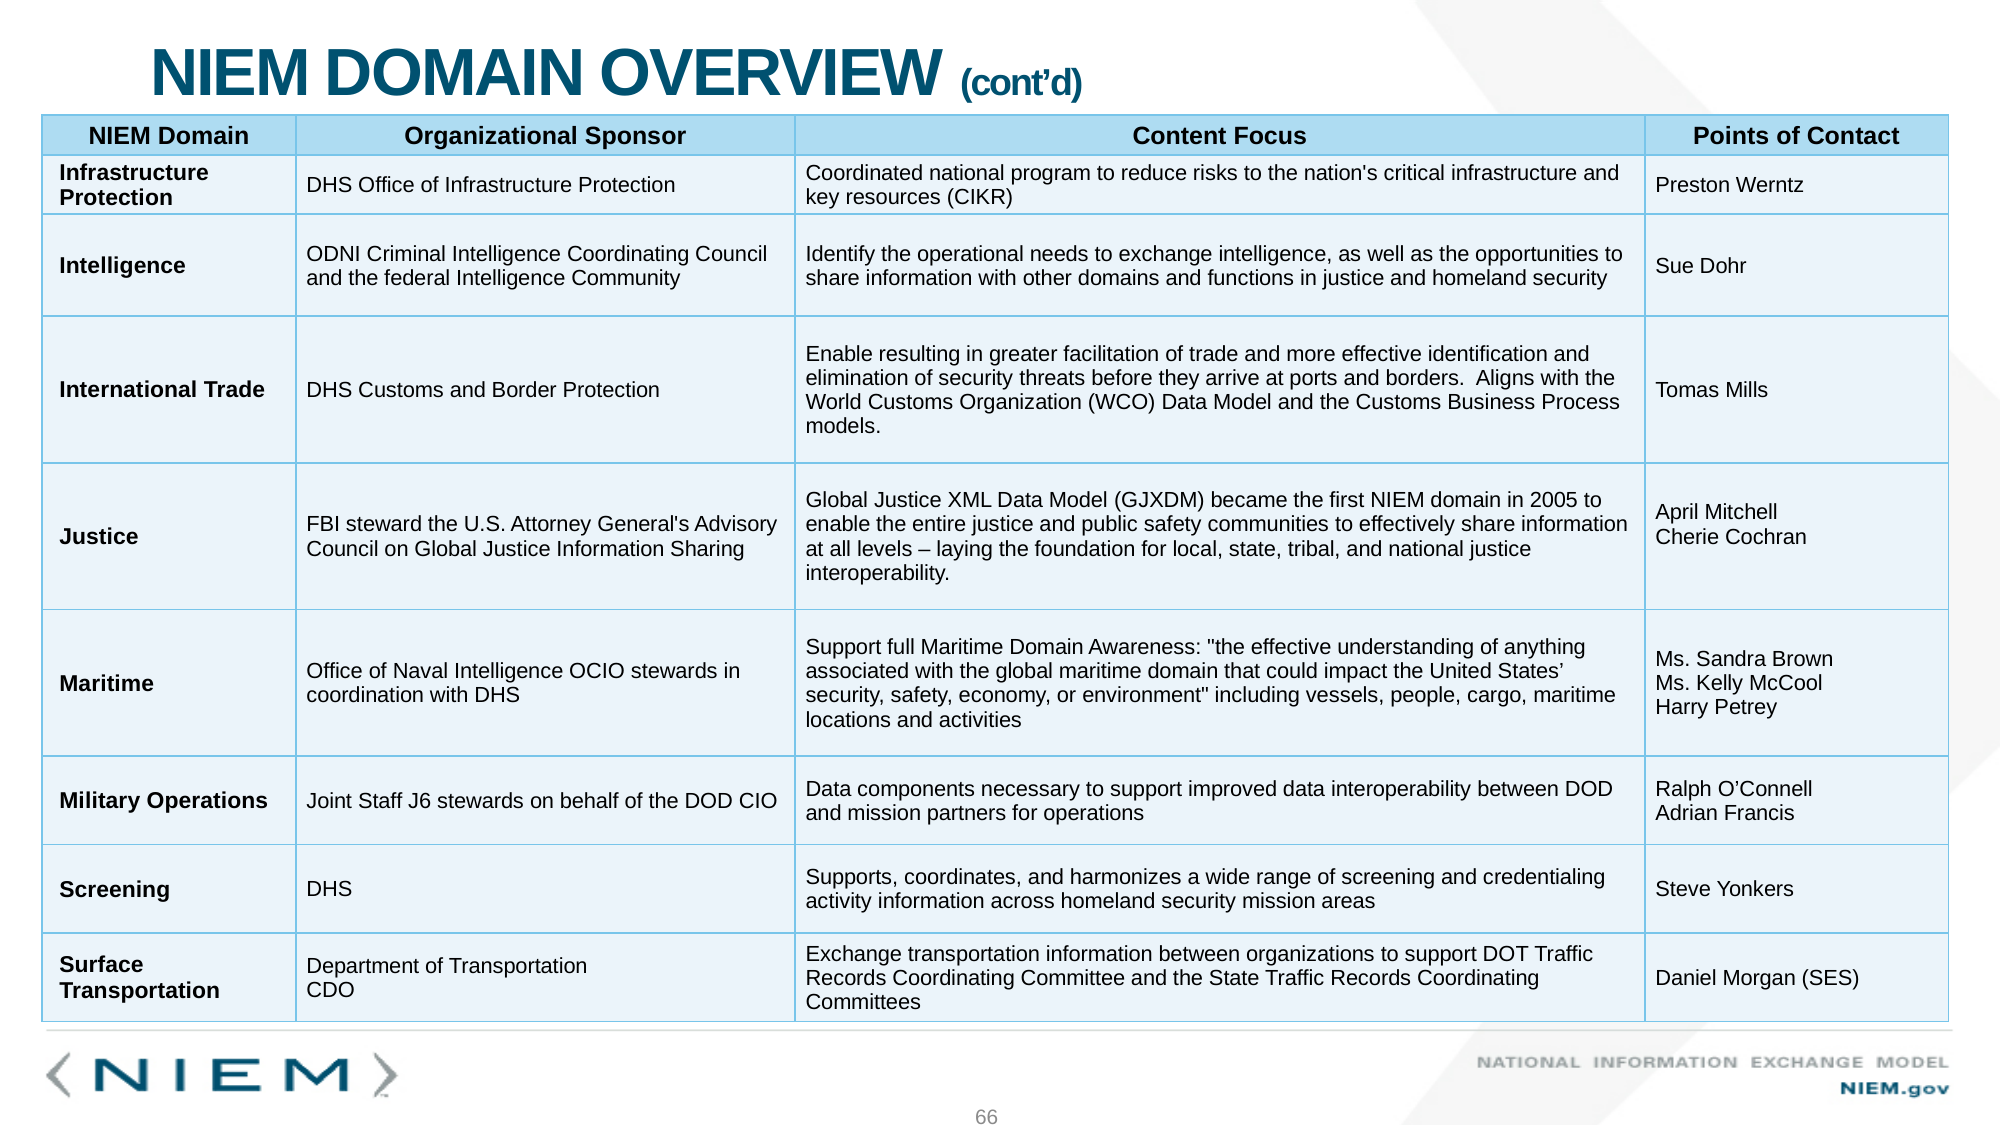

# NIEM Domain Overview (cont’d)
| NIEM Domain | Organizational Sponsor | Content Focus | Points of Contact |
| --- | --- | --- | --- |
| Infrastructure Protection | DHS Office of Infrastructure Protection ​ | Coordinated national program to reduce risks to the nation's critical infrastructure and key resources (CIKR) | Preston Werntz |
| Intelligence | ODNI Criminal Intelligence Coordinating Council and the federal Intelligence Community | Identify the operational needs to exchange intelligence, as well as the opportunities to share information with other domains and functions in justice and homeland security | Sue Dohr |
| International Trade | DHS Customs and Border Protection | Enable resulting in greater facilitation of trade and more effective identification and elimination of security threats before they arrive at ports and borders. Aligns with the World Customs Organization (WCO) Data Model and the Customs Business Process models. | Tomas Mills |
| Justice | FBI steward the U.S. Attorney General's Advisory Council on Global Justice Information Sharing | Global Justice XML Data Model​ (GJXDM) became the first NIEM domain in 2005 to enable the entire justice and public safety communities to effectively share information at all levels – laying the foundation for local, state, tribal, and national justice interoperability. | April Mitchell Cherie Cochran |
| Maritime | Office of Naval Intelligence OCIO stewards in coordination with DHS | Support full Maritime Domain Awareness: "the effective understanding of anything associated with the global maritime domain that could impact the United States’ security, safety, economy, or environment" including vessels, people, cargo, maritime locations and activities | Ms. Sandra Brown Ms. Kelly McCool Harry Petrey |
| Military Operations | Joint Staff J6 stewards on behalf of the DOD CIO | Data components necessary to support improved data interoperability between DOD and mission partners for operations | Ralph O’Connell Adrian Francis |
| Screening | DHS | Supports, coordinates, and harmonizes a wide range of screening and credentialing activity information across homeland security mission areas | Steve Yonkers |
| Surface Transportation | Department of Transportation CDO | Exchange transportation information between organizations to support DOT Traffic Records Coordinating Committee and the State Traffic Records Coordinating Committees | Daniel Morgan (SES) |
66